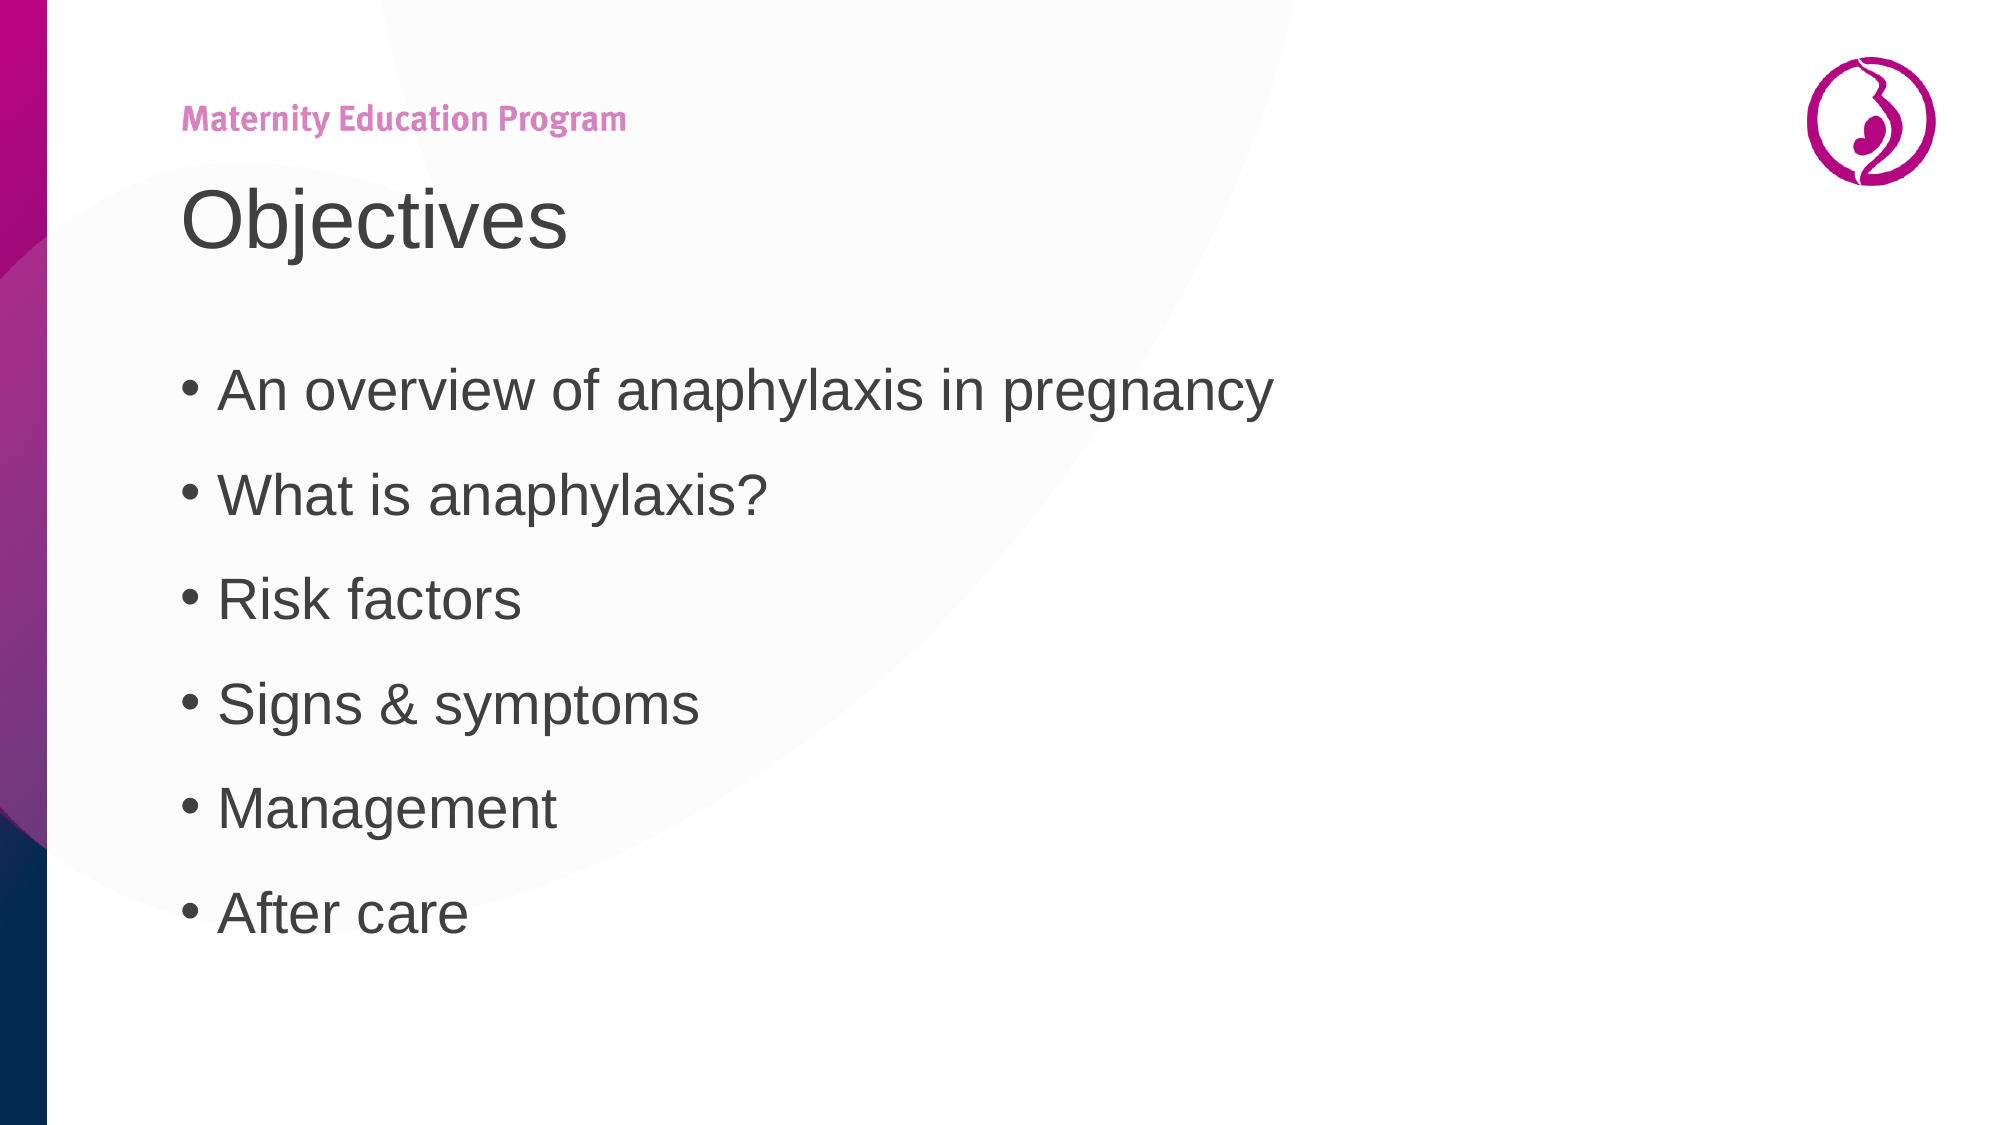

# Objectives
An overview of anaphylaxis in pregnancy
What is anaphylaxis?
Risk factors
Signs & symptoms
Management
After care